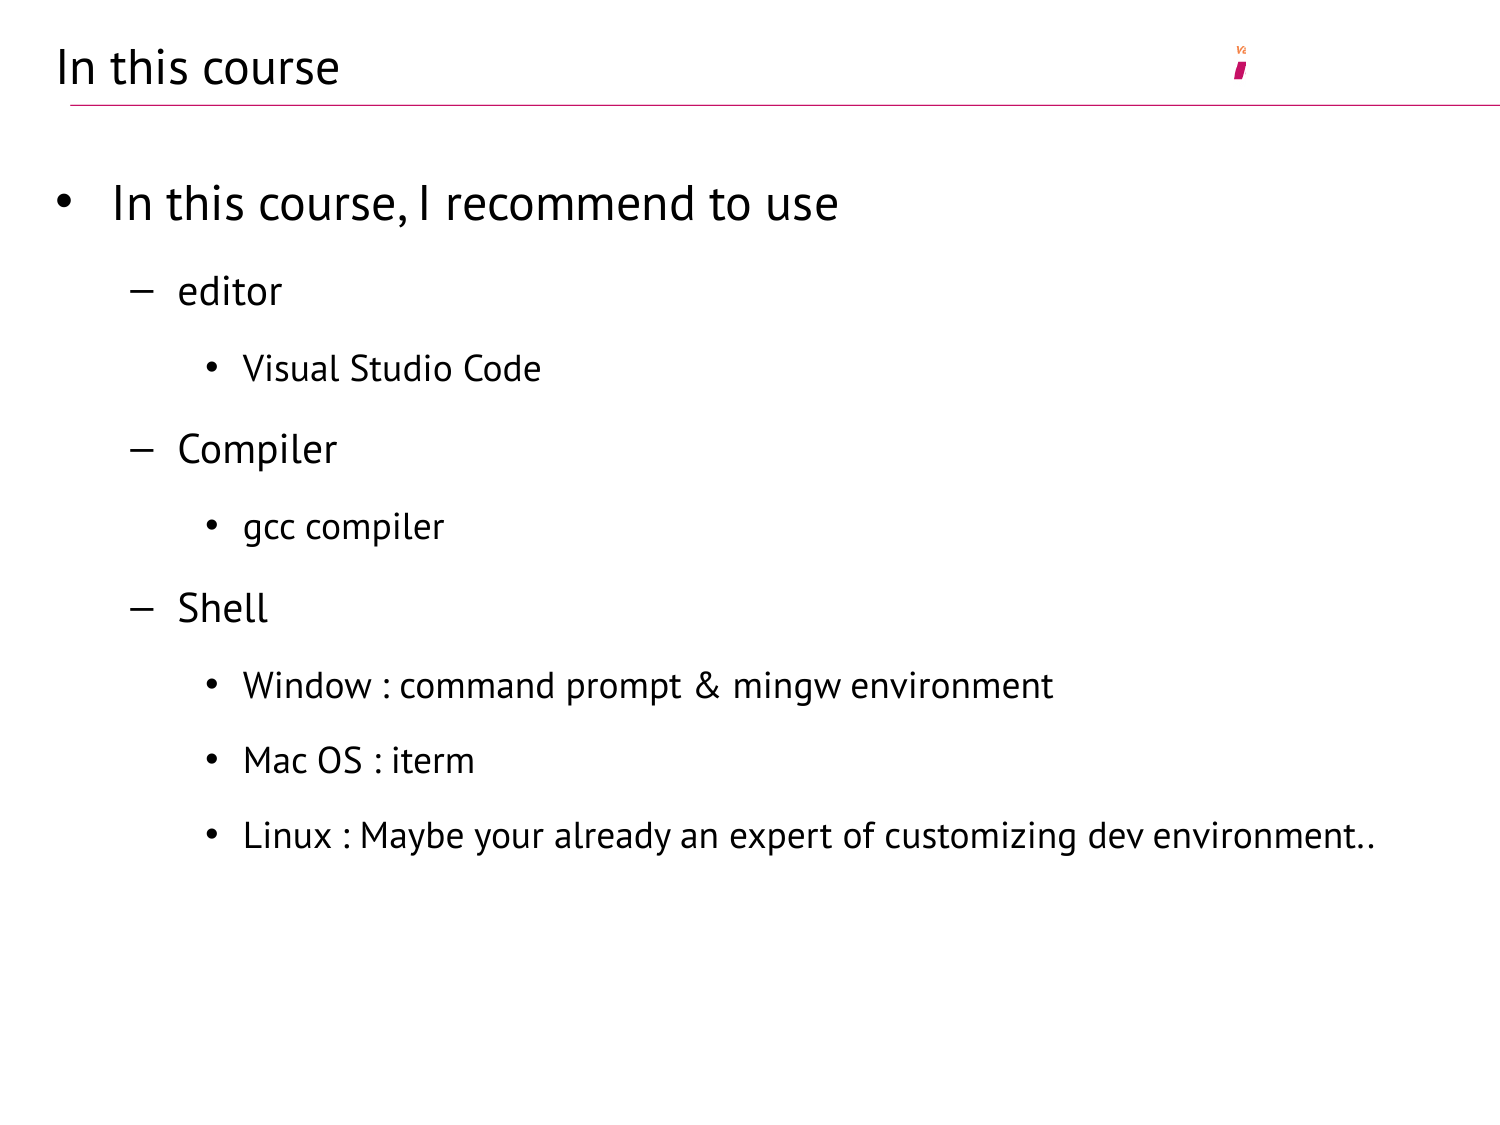

# In this course
In this course, I recommend to use
editor
Visual Studio Code
Compiler
gcc compiler
Shell
Window : command prompt & mingw environment
Mac OS : iterm
Linux : Maybe your already an expert of customizing dev environment..